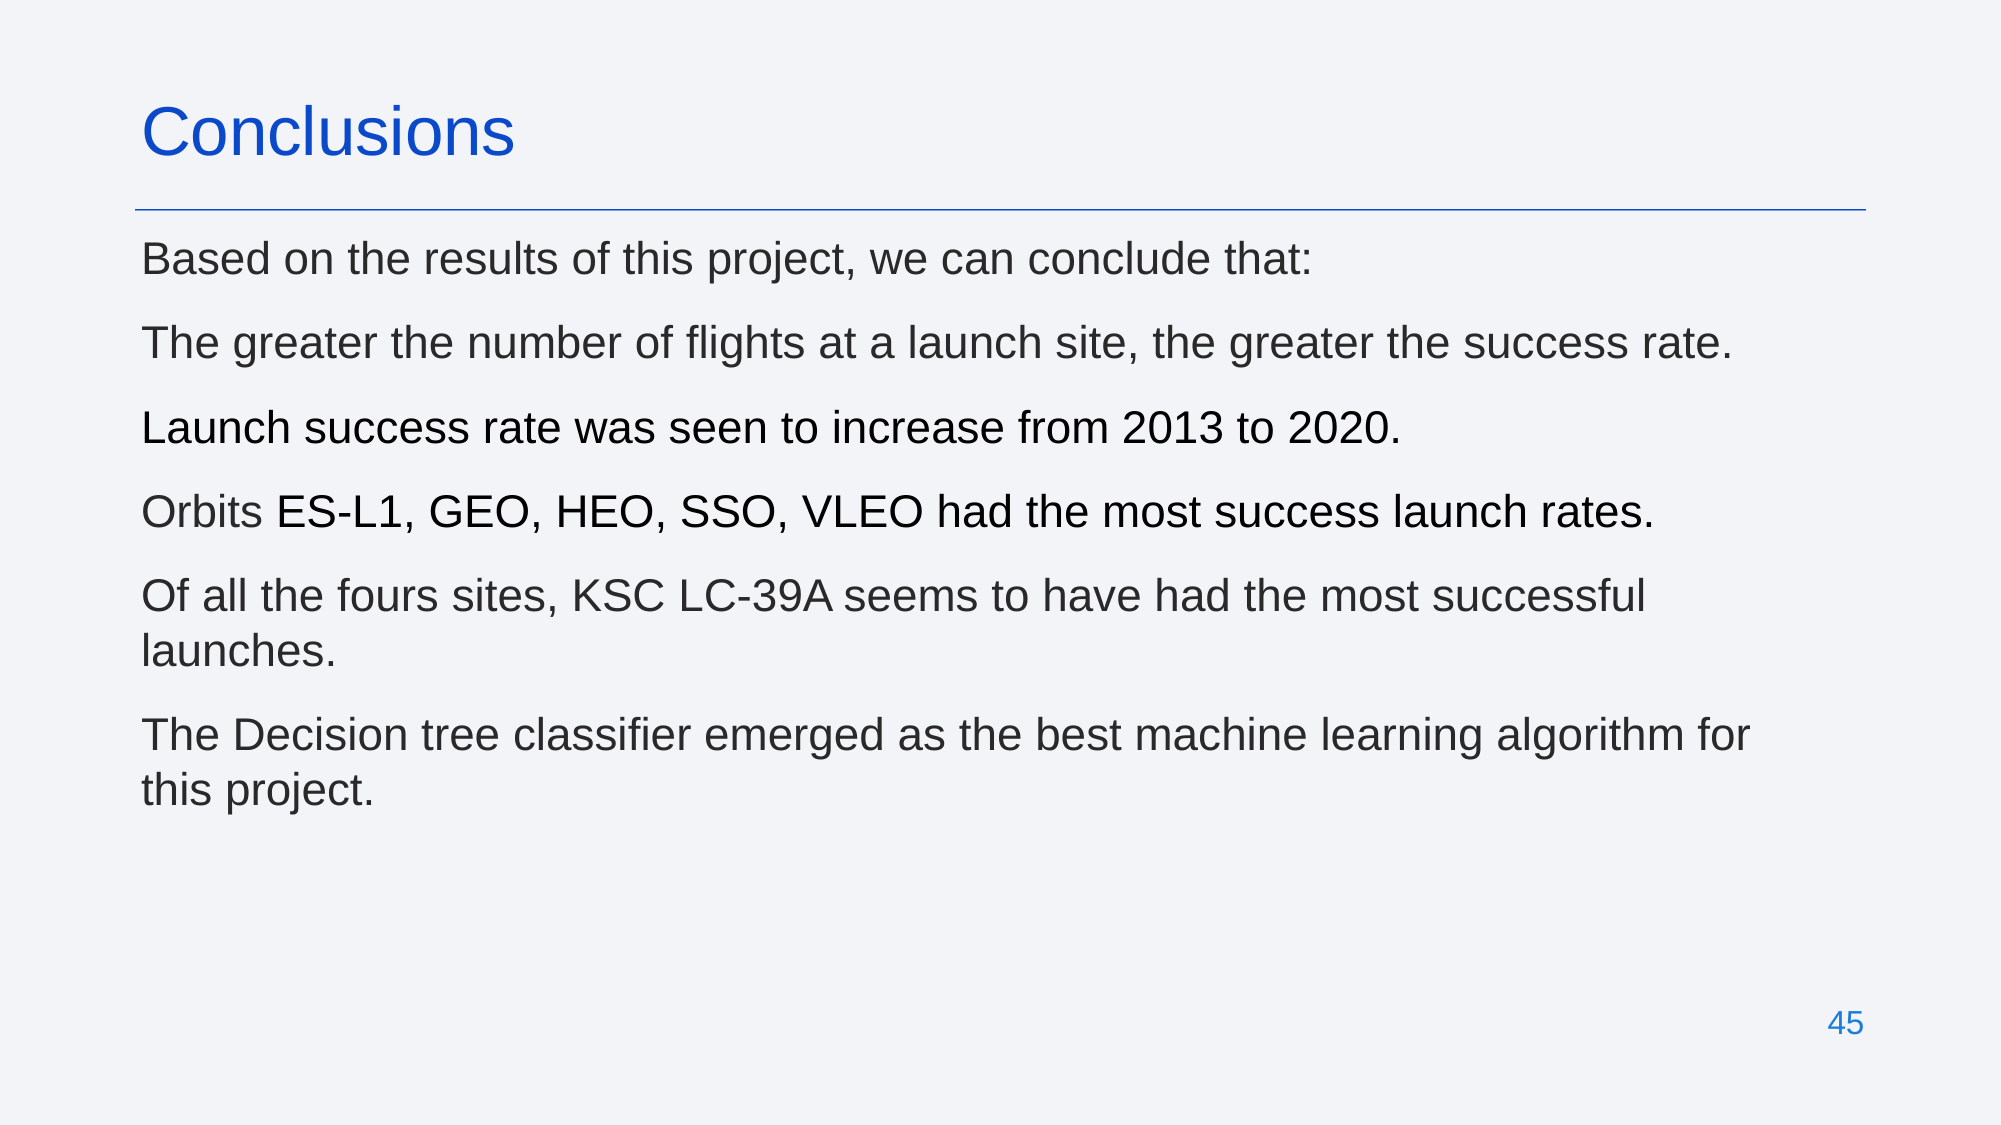

Conclusions
Based on the results of this project, we can conclude that:
The greater the number of flights at a launch site, the greater the success rate.
Launch success rate was seen to increase from 2013 to 2020.
Orbits ES-L1, GEO, HEO, SSO, VLEO had the most success launch rates.
Of all the fours sites, KSC LC-39A seems to have had the most successful launches.
The Decision tree classifier emerged as the best machine learning algorithm for this project.
45